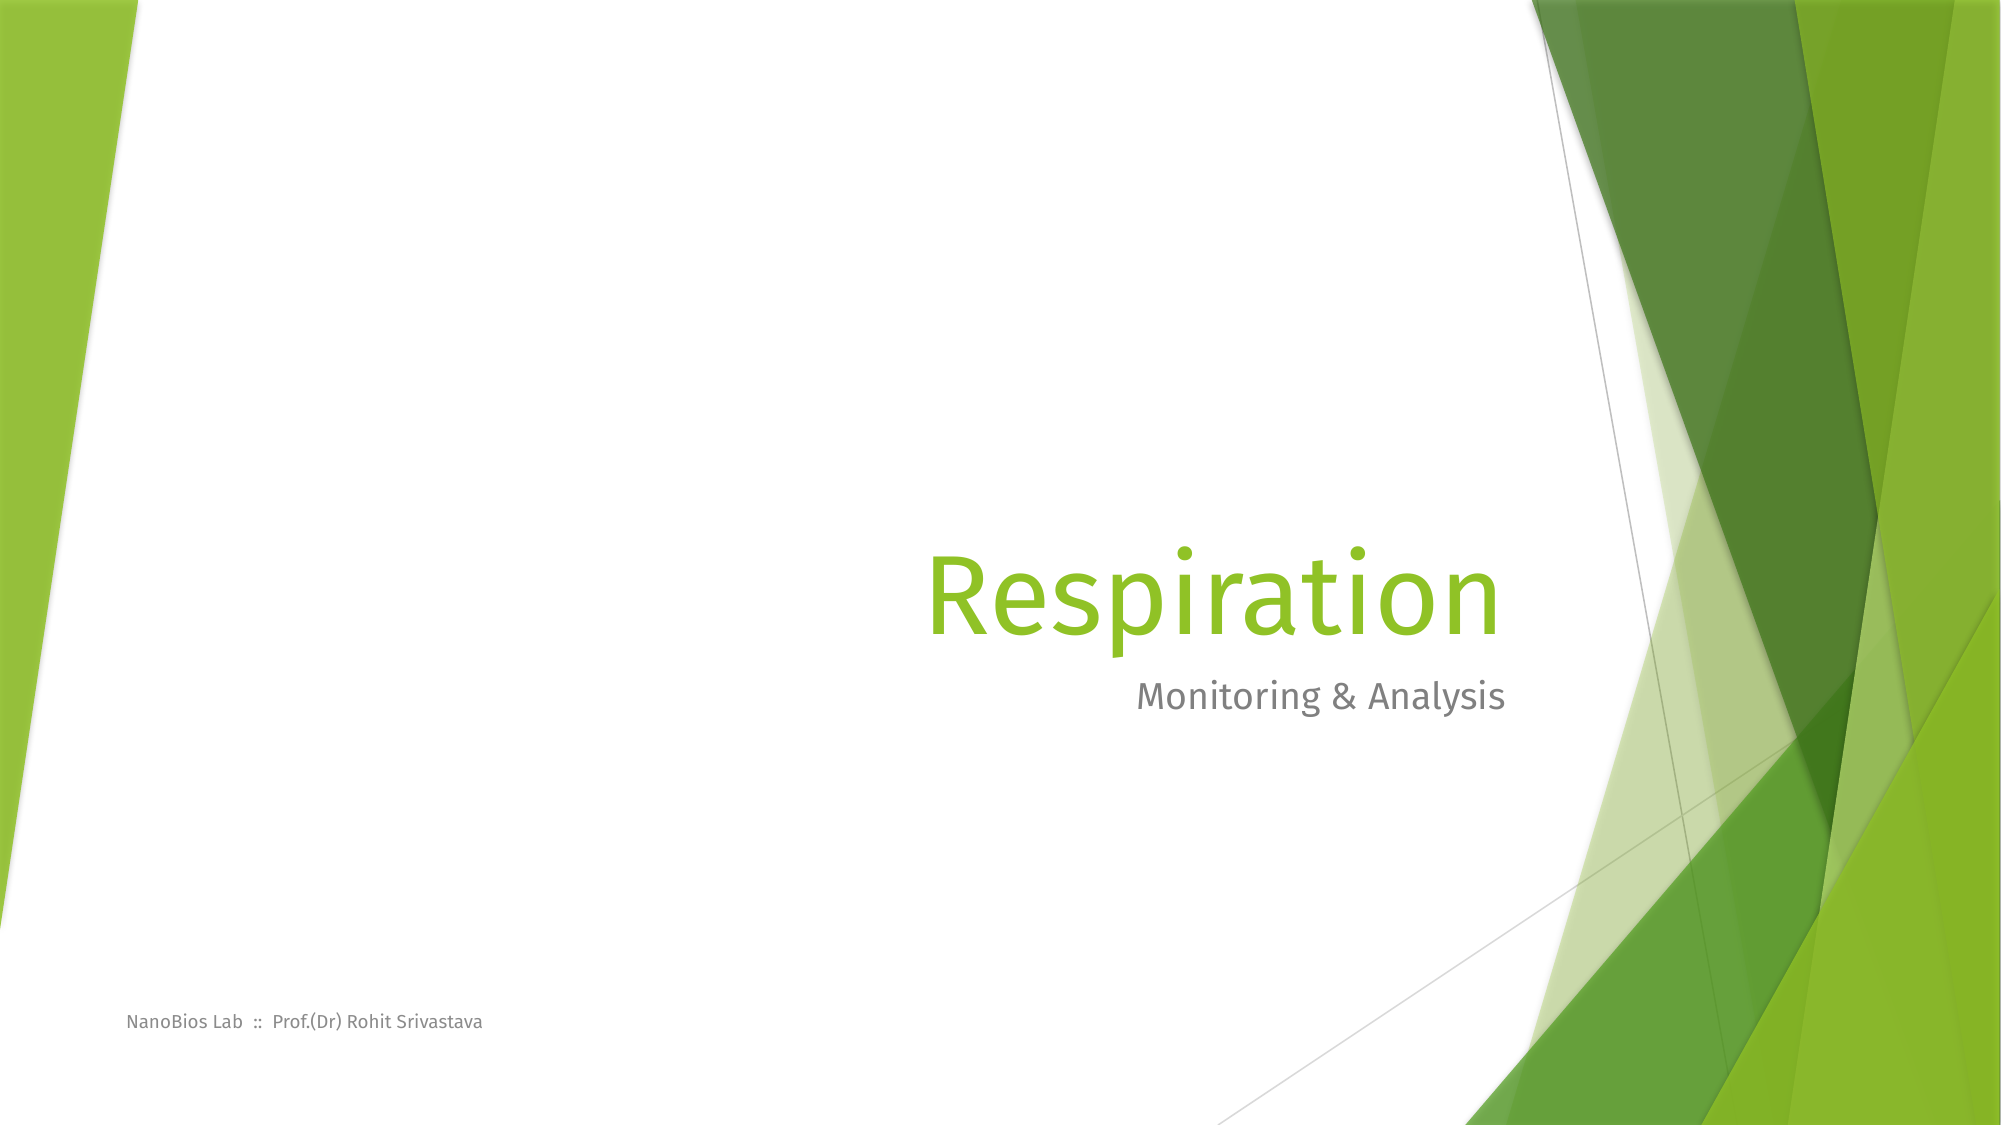

# Respiration
Monitoring & Analysis
NanoBios Lab  ::  Prof.(Dr) Rohit Srivastava